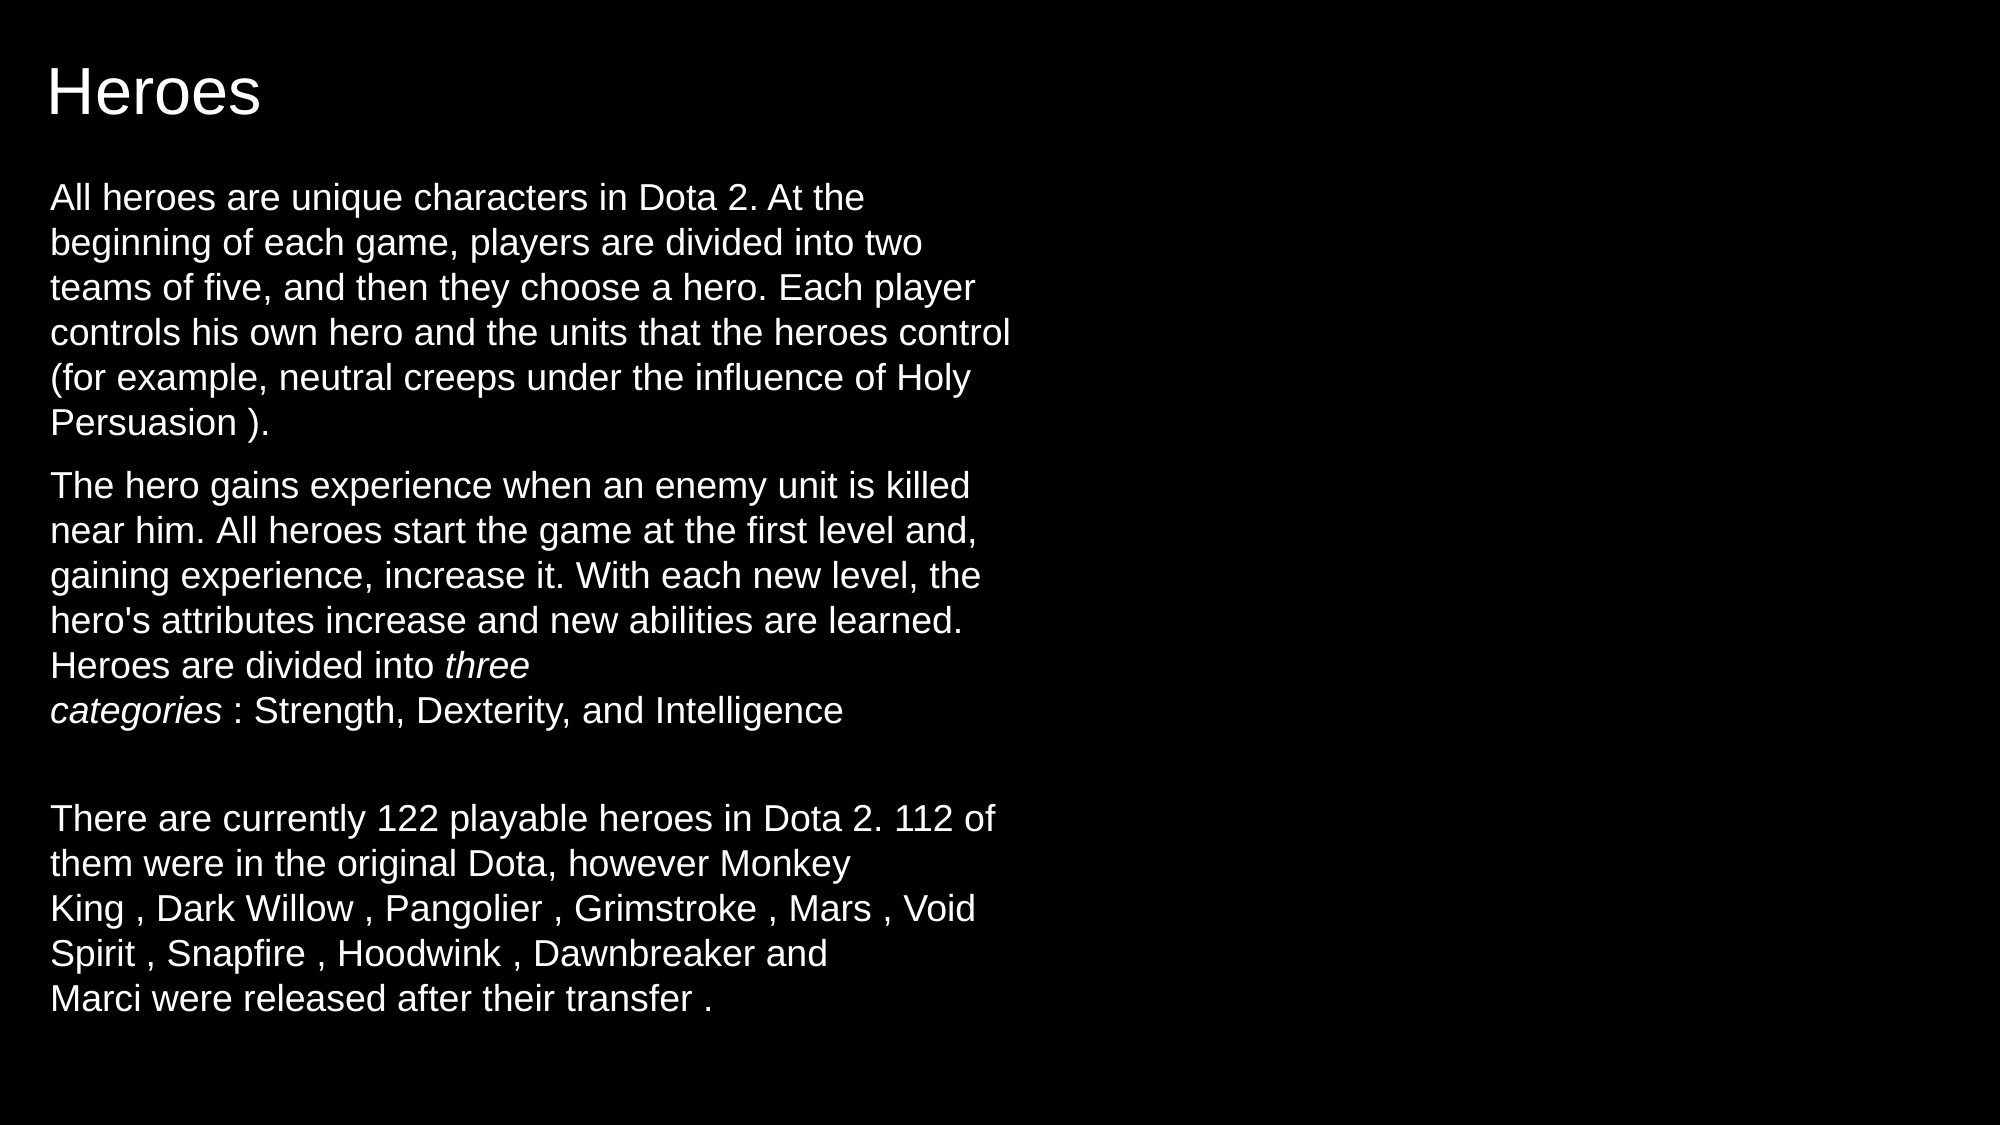

Heroes
All heroes are unique characters in Dota 2. At the beginning of each game, players are divided into two teams of five, and then they choose a hero. Each player controls his own hero and the units that the heroes control (for example, neutral creeps under the influence of Holy Persuasion ).
The hero gains experience when an enemy unit is killed near him. All heroes start the game at the first level and, gaining experience, increase it. With each new level, the hero's attributes increase and new abilities are learned.
Heroes are divided into three categories : Strength, Dexterity, and Intelligence
There are currently 122 playable heroes in Dota 2. 112 of them were in the original Dota, however Monkey King , Dark Willow , Pangolier , Grimstroke , Mars , Void Spirit , Snapfire , Hoodwink , Dawnbreaker and Marci were released after their transfer .